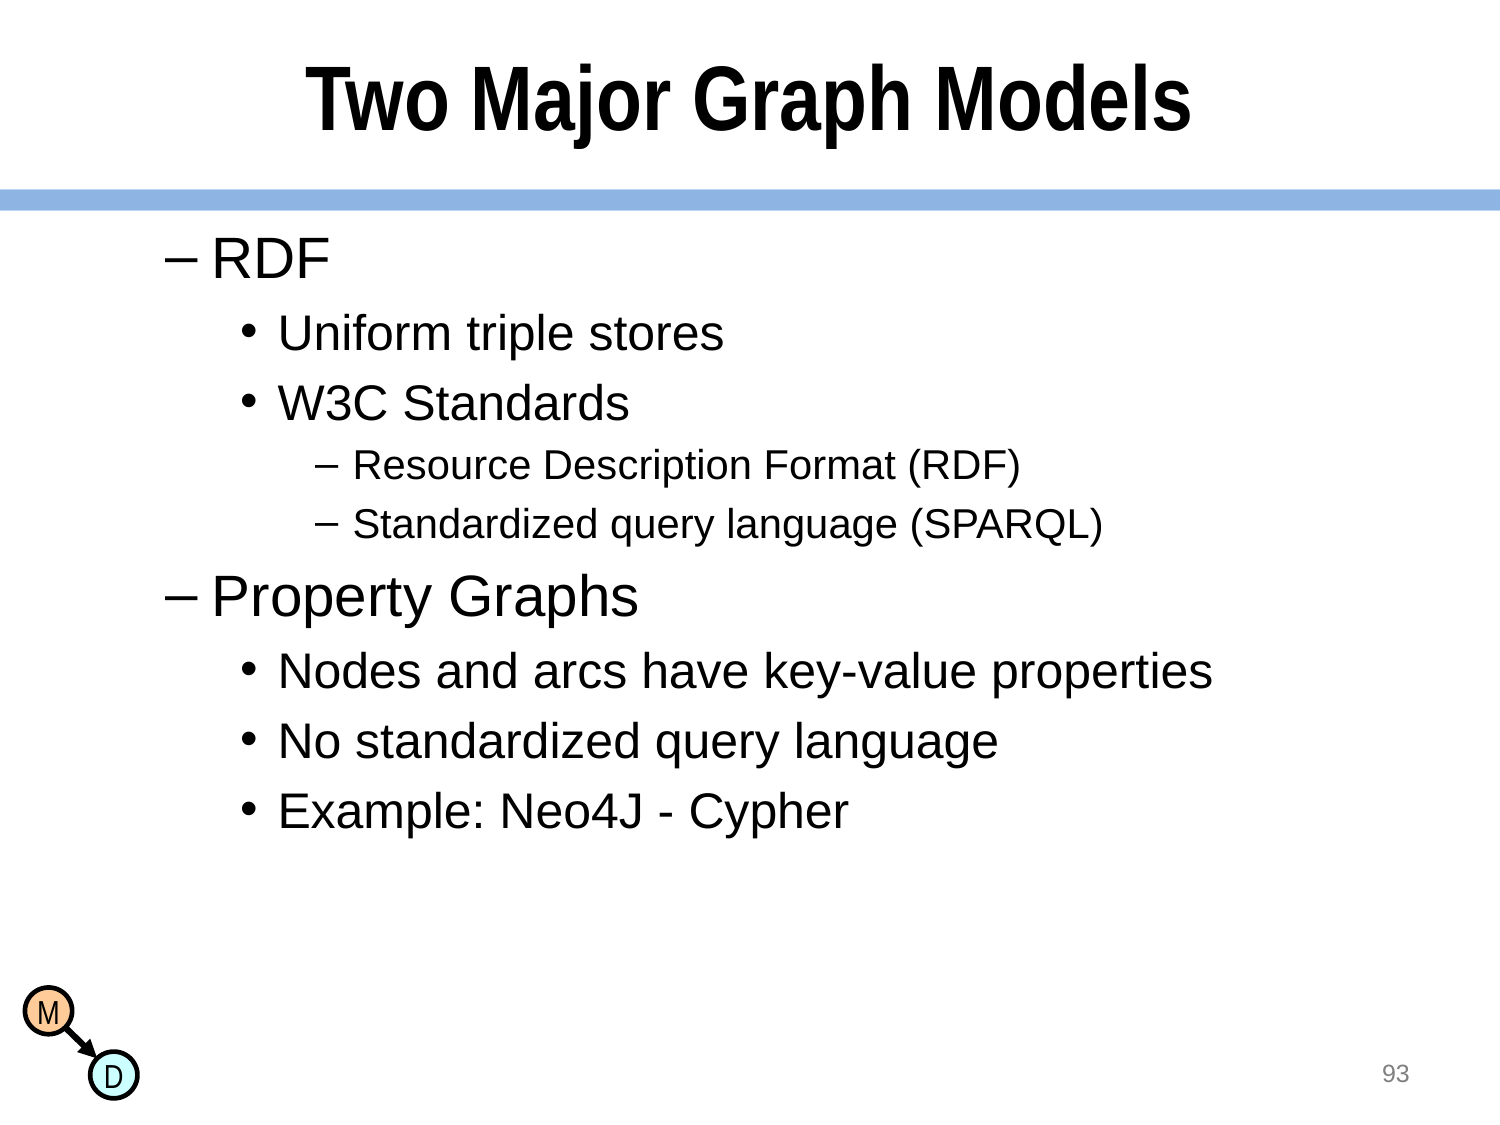

# Two Major Graph Models
RDF
Uniform triple stores
W3C Standards
Resource Description Format (RDF)
Standardized query language (SPARQL)
Property Graphs
Nodes and arcs have key-value properties
No standardized query language
Example: Neo4J - Cypher

93